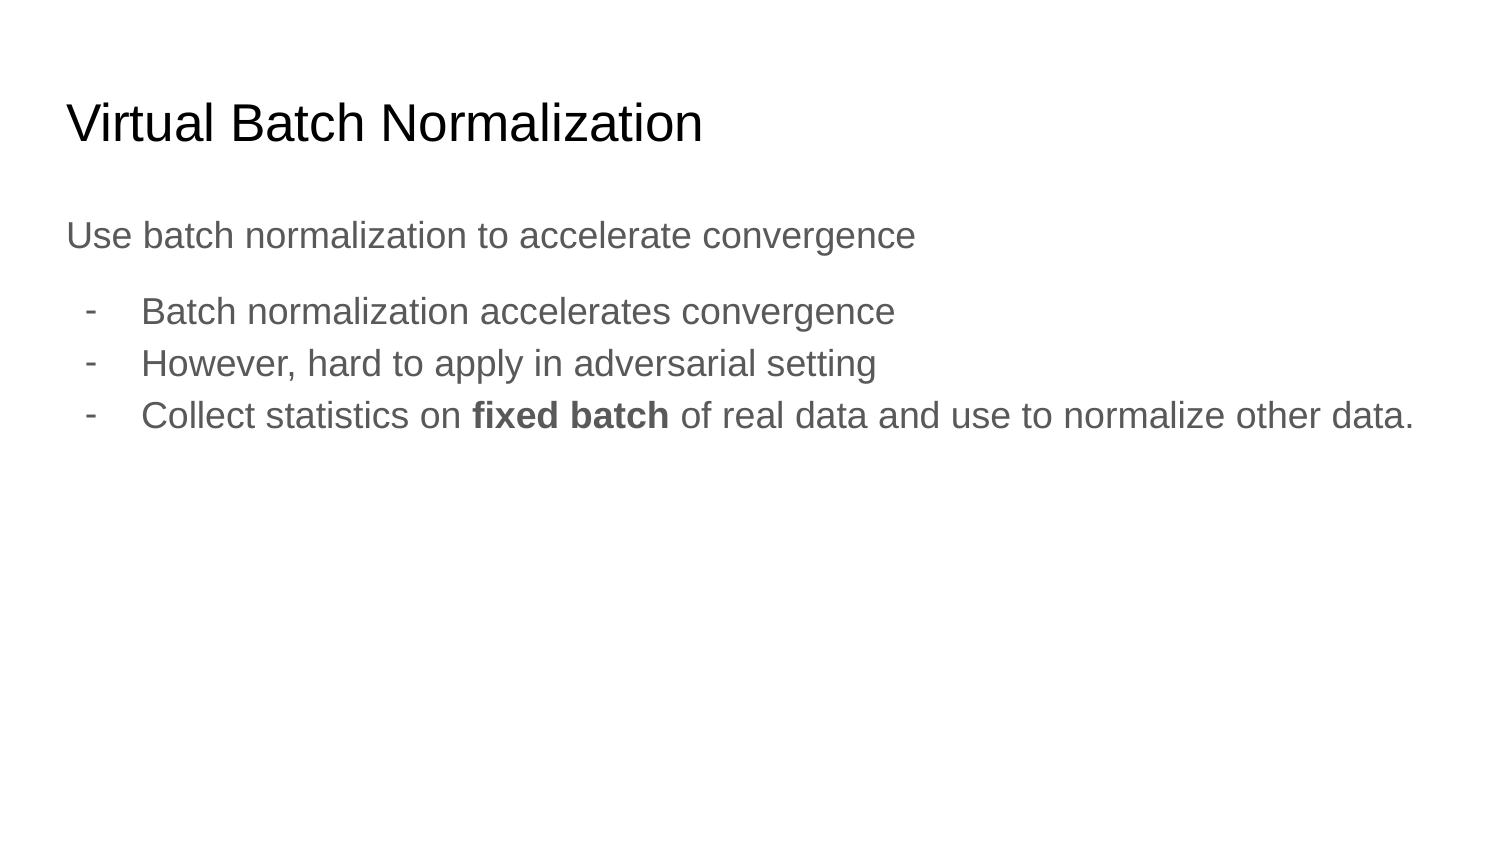

# Virtual Batch Normalization
Use batch normalization to accelerate convergence
Batch normalization accelerates convergence
However, hard to apply in adversarial setting
Collect statistics on fixed batch of real data and use to normalize other data.

Tim Salimans, Ian J. Goodfellow, Wojciech Zaremba, Vicki Cheung, Alec Radford, and Xi Chen, Improved techniques for training gans, CoRR abs/1606.03498 (2016).